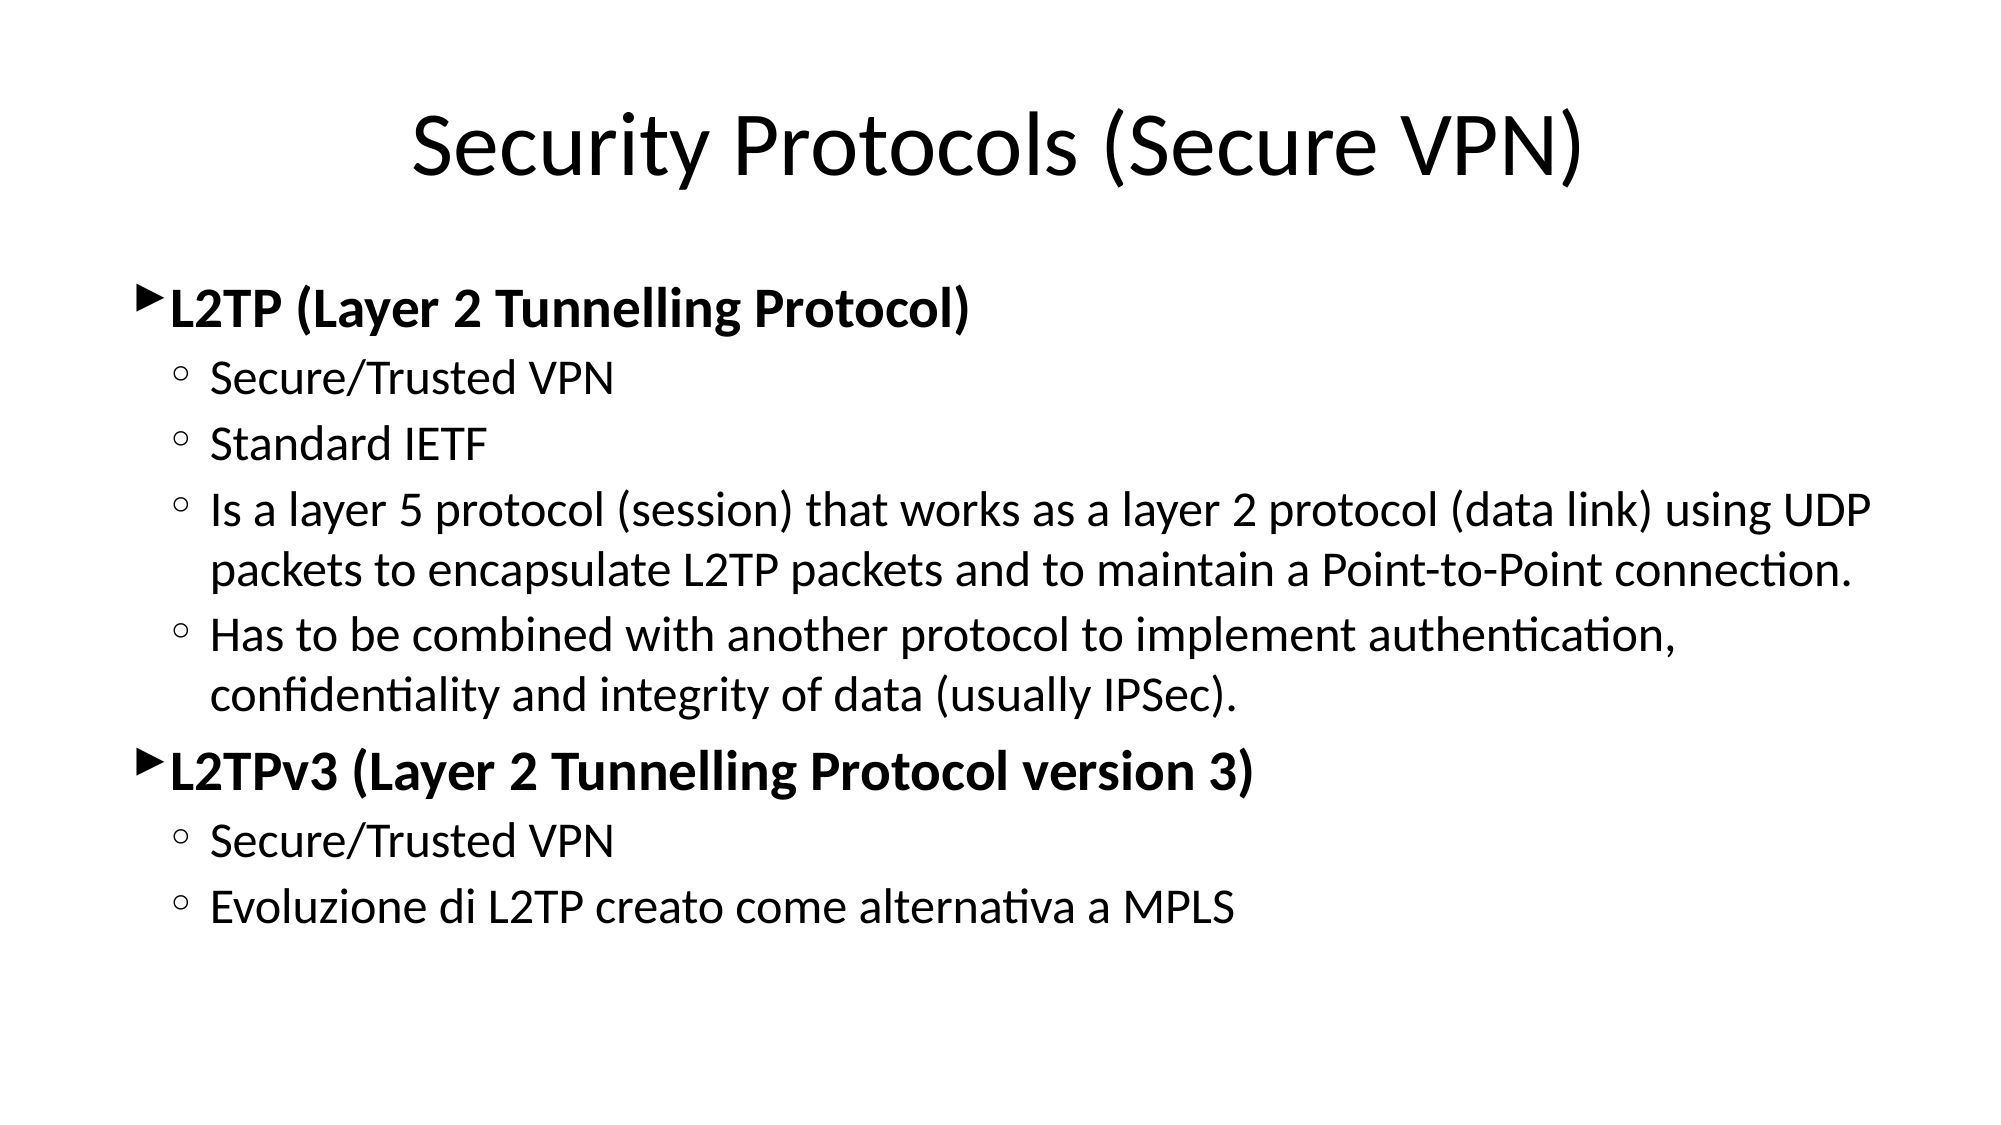

# Security Protocols (Secure VPN)
L2TP (Layer 2 Tunnelling Protocol)
Secure/Trusted VPN
Standard IETF
Is a layer 5 protocol (session) that works as a layer 2 protocol (data link) using UDP packets to encapsulate L2TP packets and to maintain a Point-to-Point connection.
Has to be combined with another protocol to implement authentication, confidentiality and integrity of data (usually IPSec).
L2TPv3 (Layer 2 Tunnelling Protocol version 3)
Secure/Trusted VPN
Evoluzione di L2TP creato come alternativa a MPLS